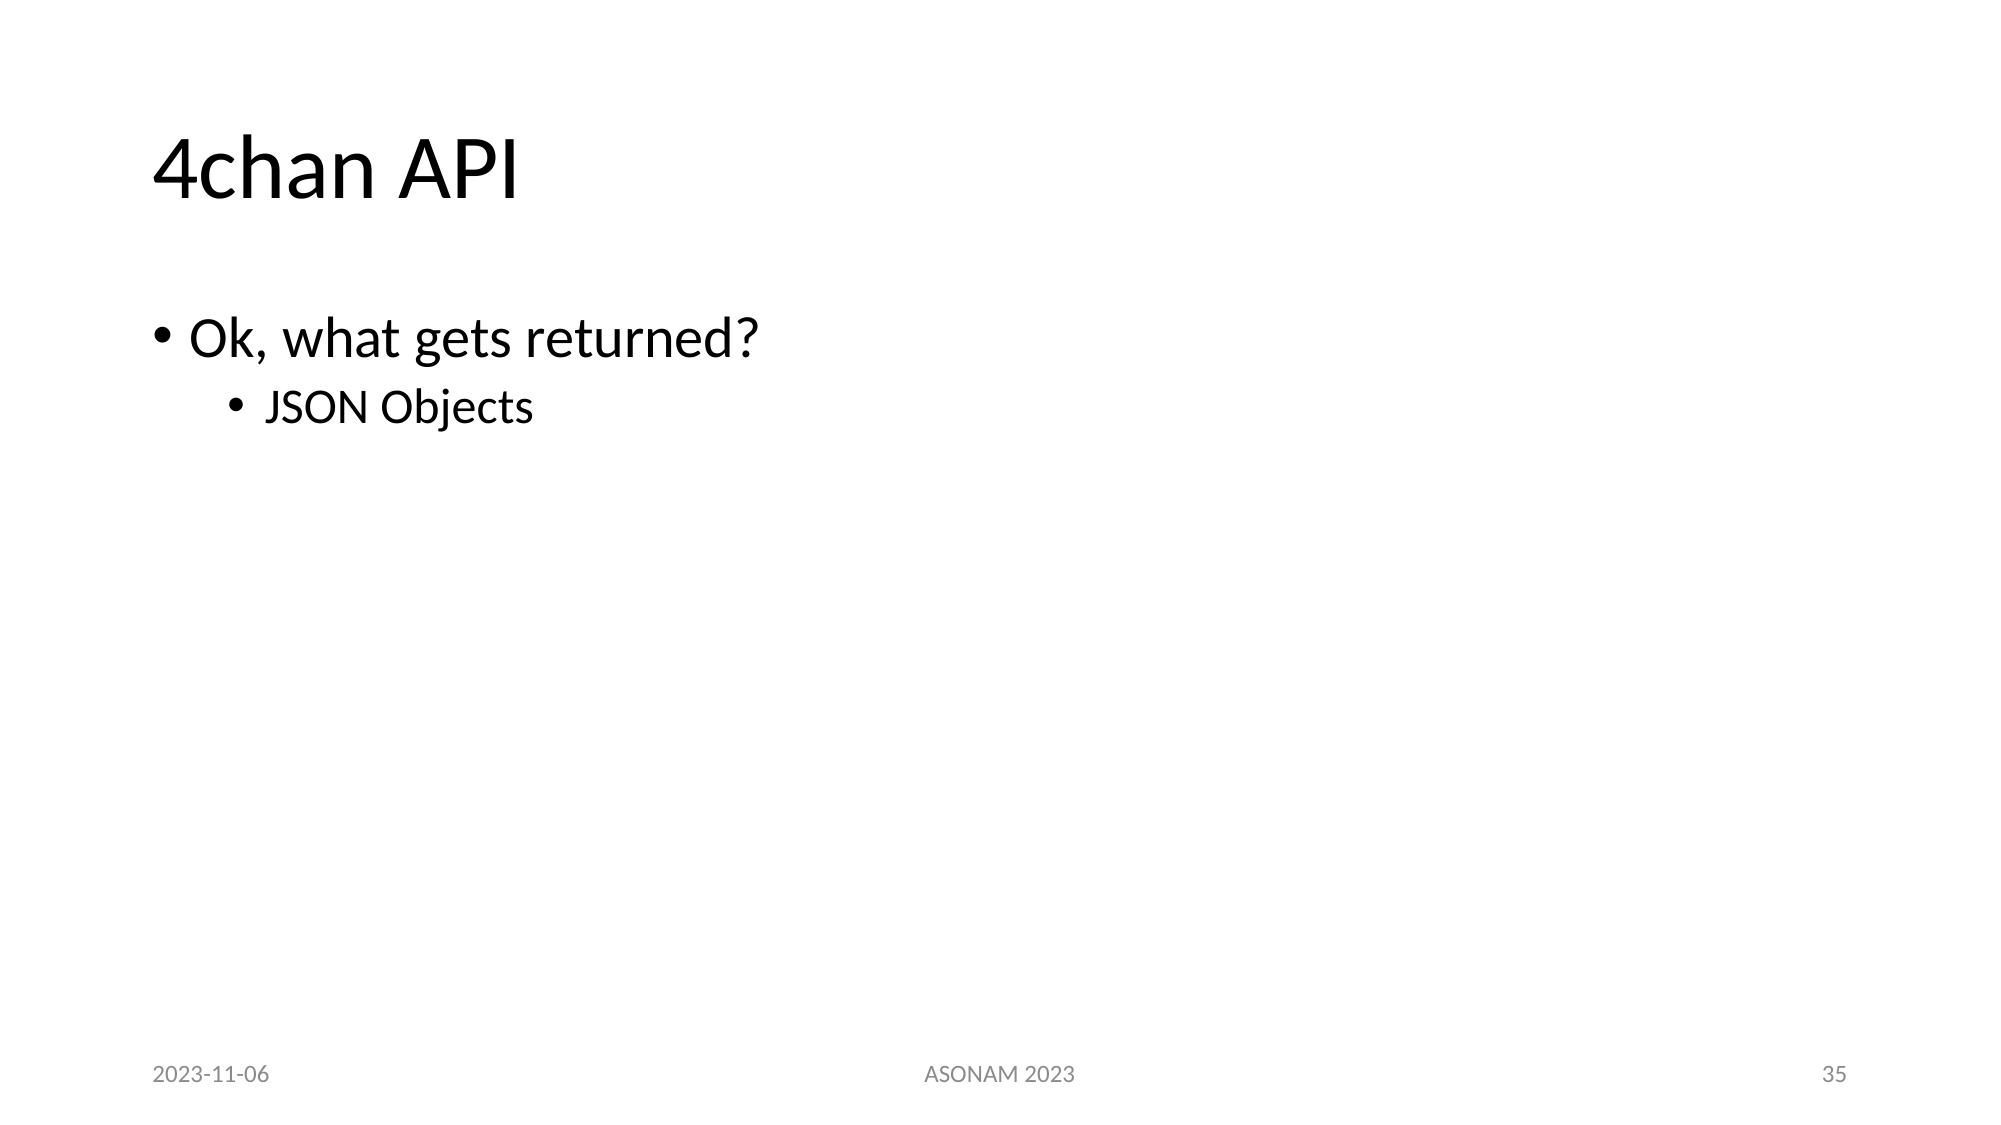

# 4chan API
Ok, what gets returned?
JSON Objects

2023-11-06
ASONAM 2023
35